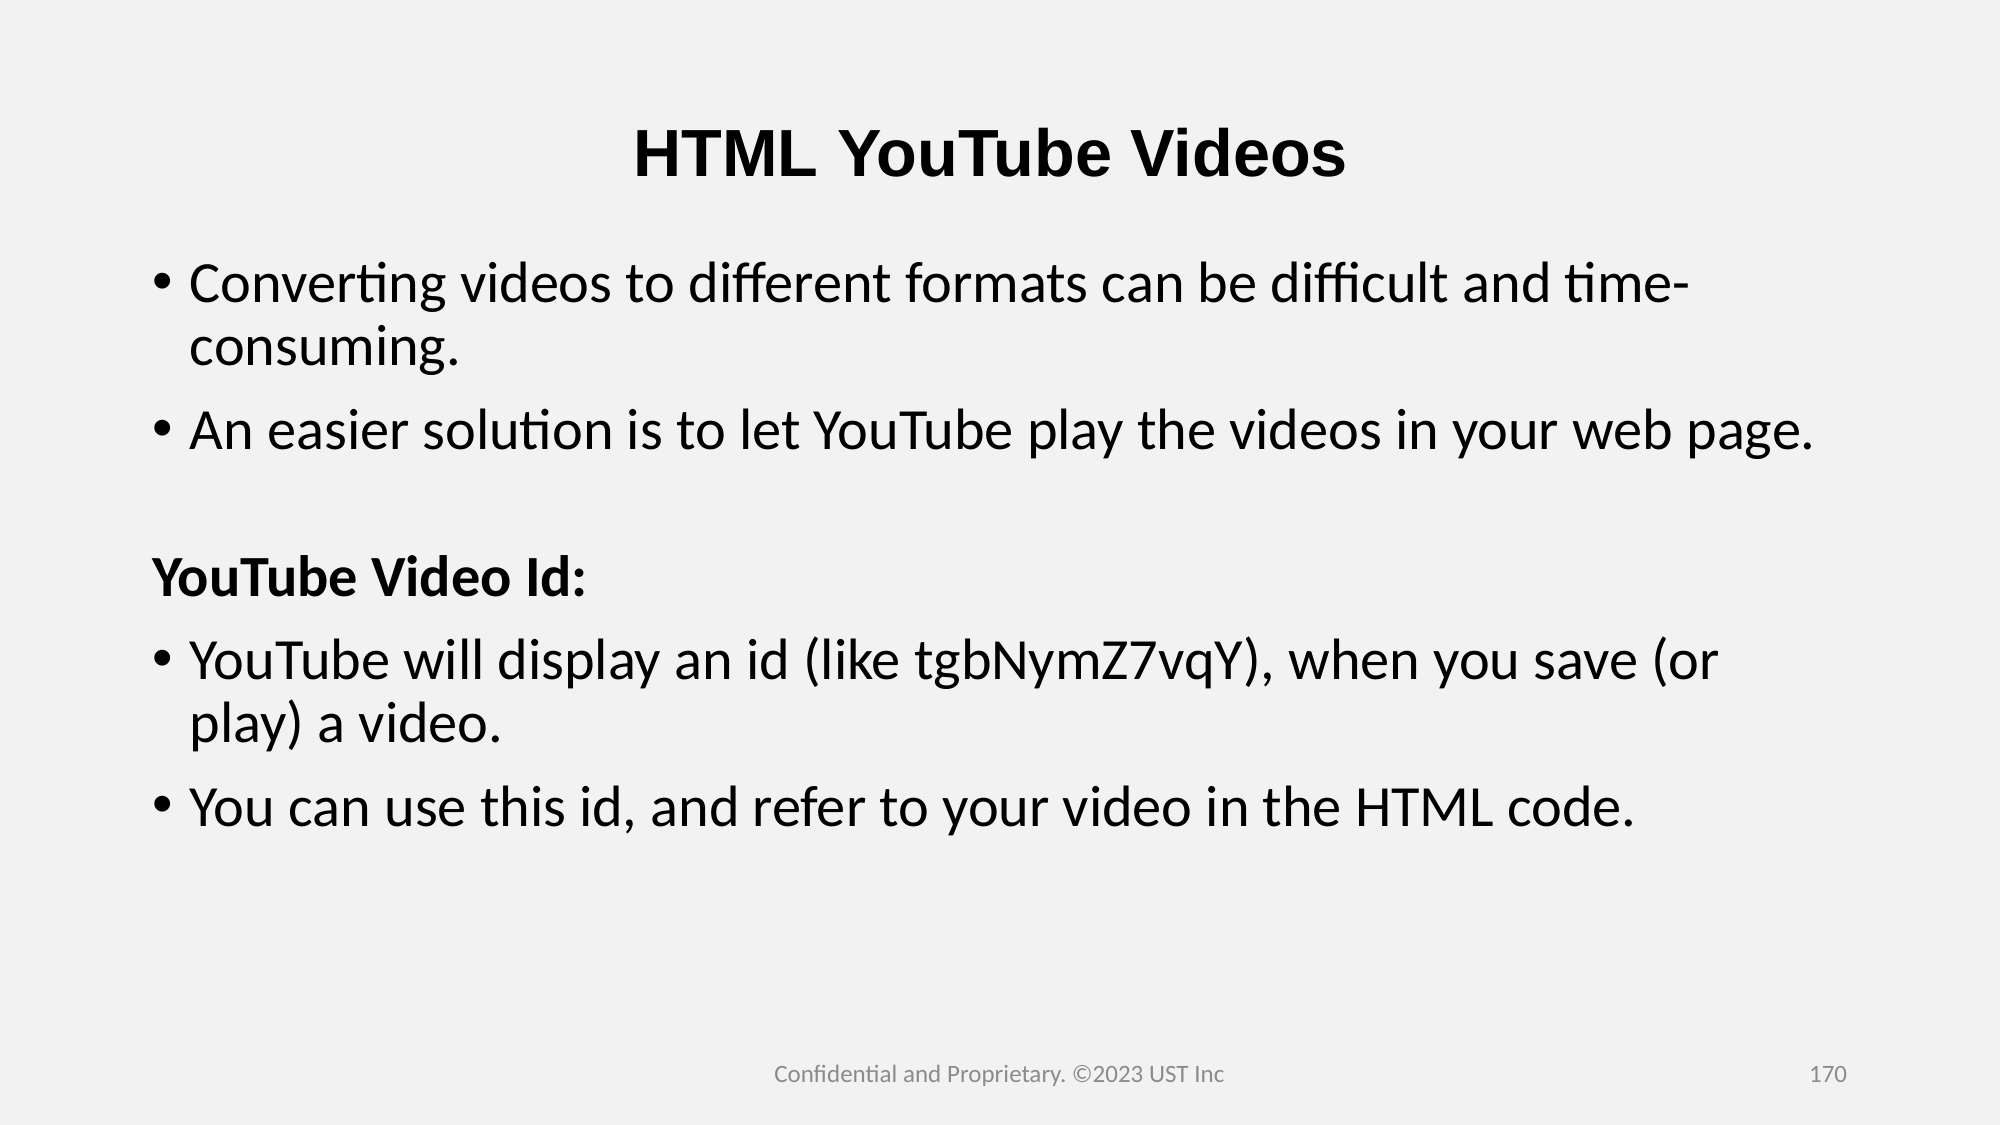

# HTML YouTube Videos

Converting videos to different formats can be difficult and time-consuming.
An easier solution is to let YouTube play the videos in your web page.
  
YouTube Video Id:
YouTube will display an id (like tgbNymZ7vqY), when you save (or play) a video.
You can use this id, and refer to your video in the HTML code.

Confidential and Proprietary. ©2023 UST Inc
170